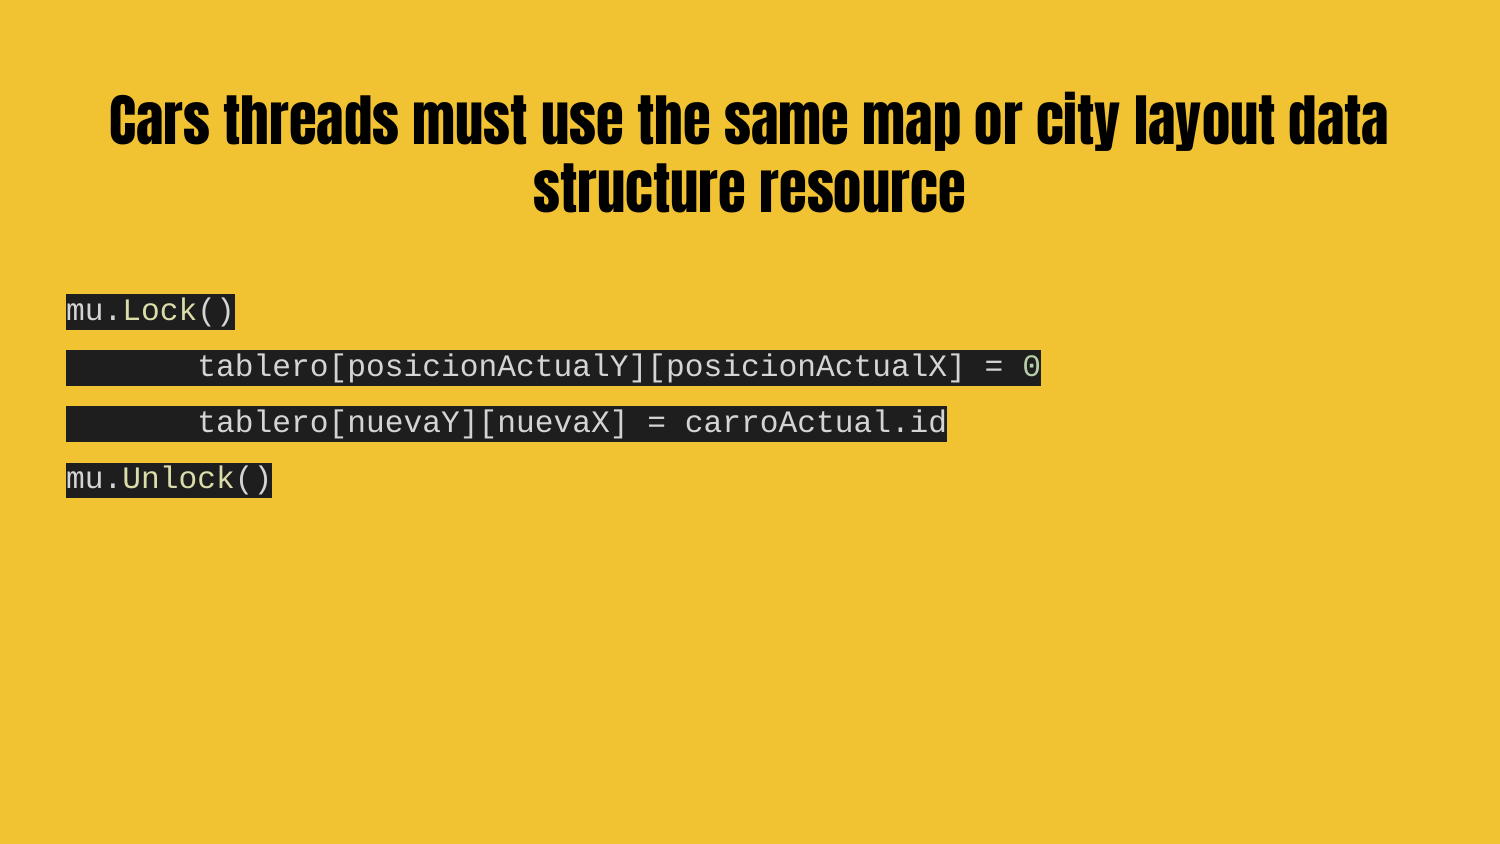

# Cars threads must use the same map or city layout data structure resource
mu.Lock()
       tablero[posicionActualY][posicionActualX] = 0
       tablero[nuevaY][nuevaX] = carroActual.id
mu.Unlock()